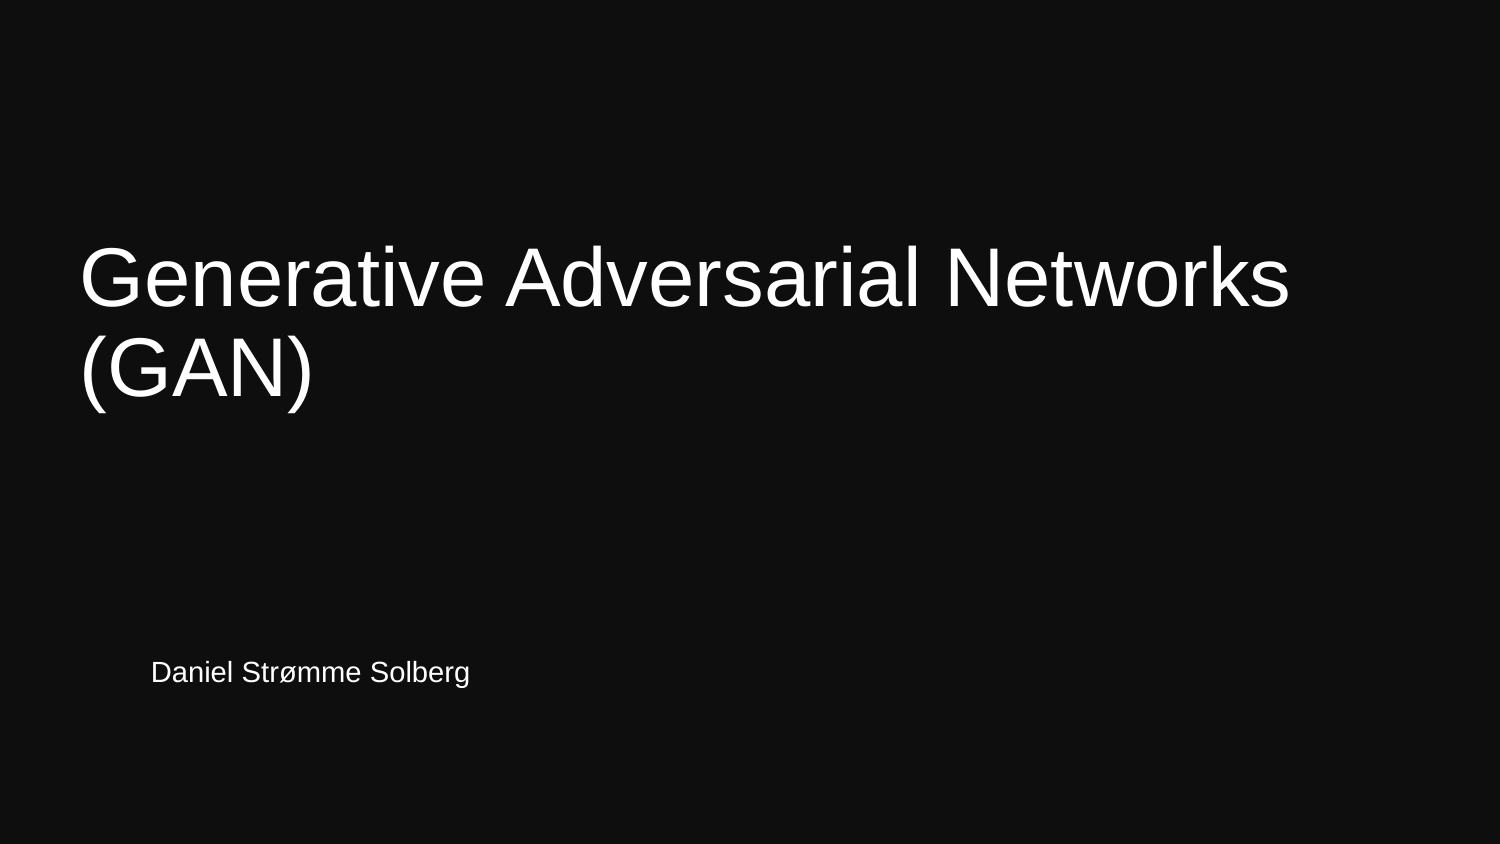

# Generative Adversarial Networks (GAN)
Daniel Strømme Solberg